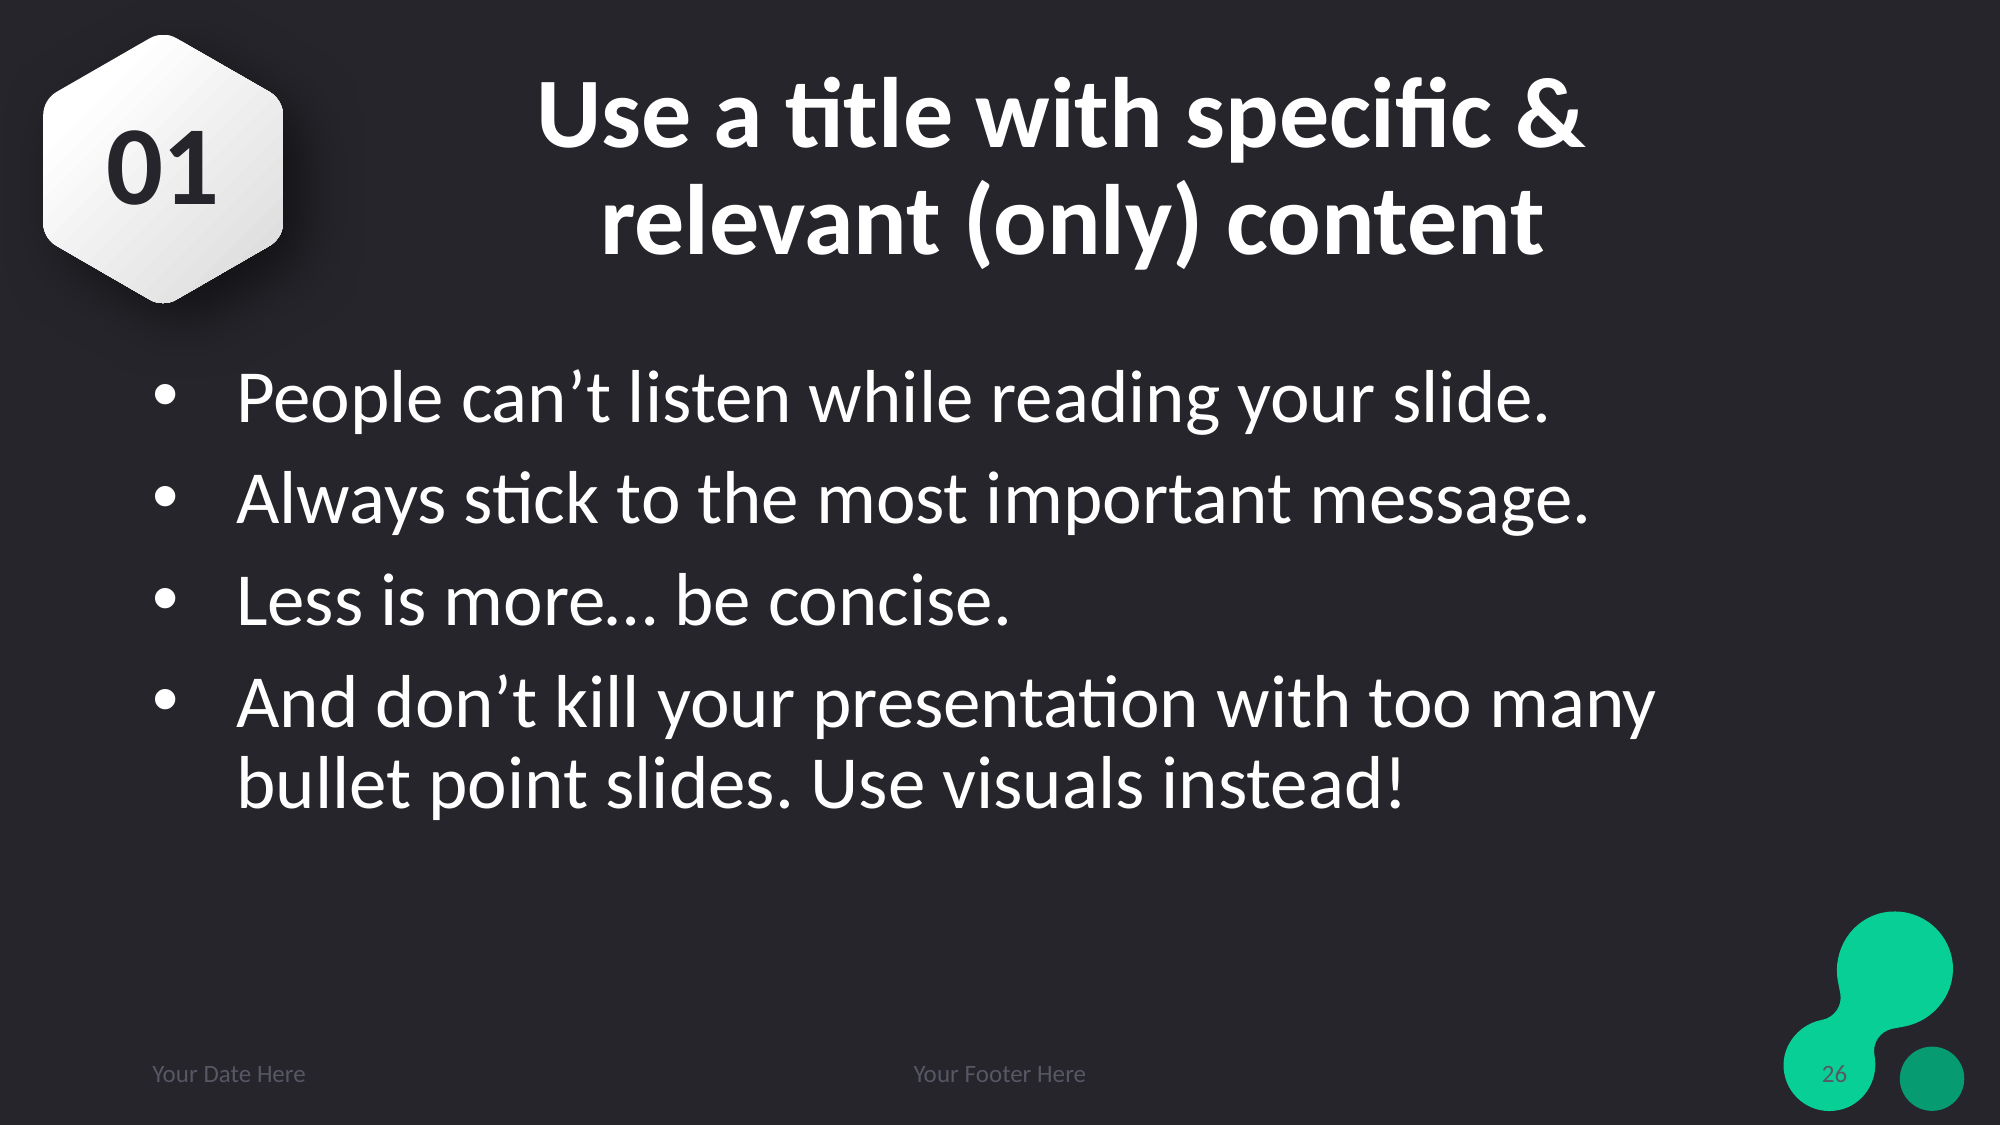

# Use a title with specific & relevant (only) content
01
People can’t listen while reading your slide.
Always stick to the most important message.
Less is more… be concise.
And don’t kill your presentation with too many bullet point slides. Use visuals instead!

Your Date Here
Your Footer Here
26